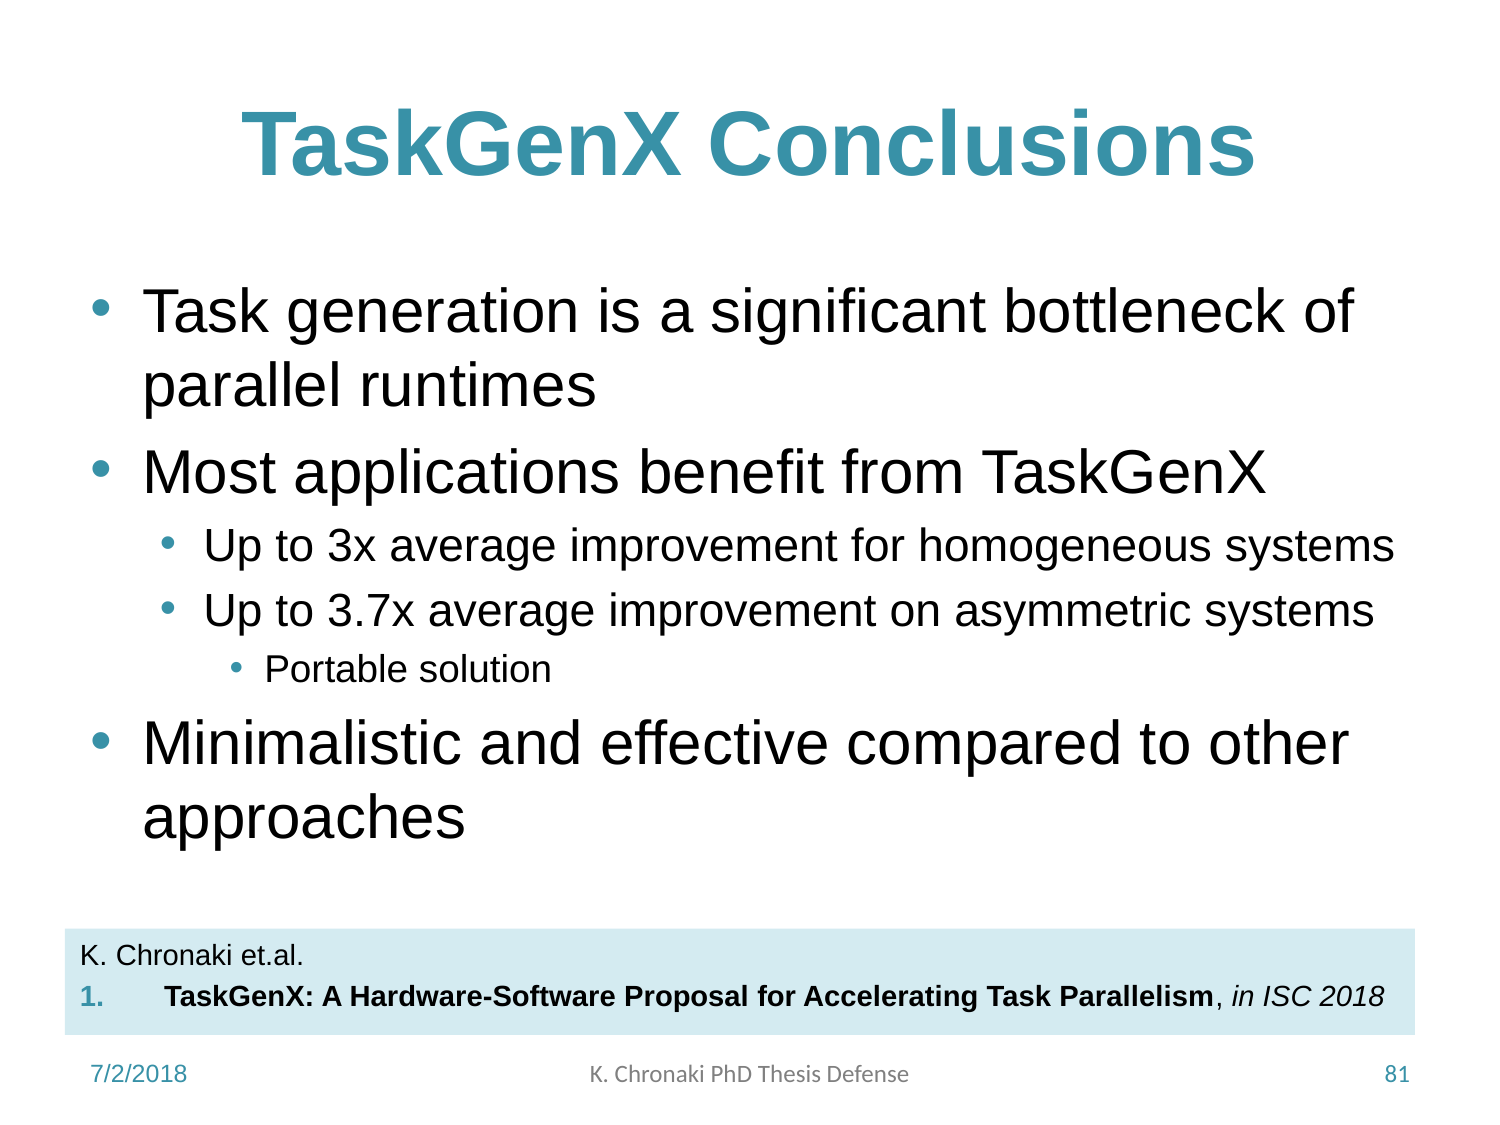

# TaskGenX Conclusions
Task generation is a significant bottleneck of parallel runtimes
Most applications benefit from TaskGenX
Up to 3x average improvement for homogeneous systems
Up to 3.7x average improvement on asymmetric systems
Portable solution
Minimalistic and effective compared to other approaches

K. Chronaki et.al.
TaskGenX: A Hardware-Software Proposal for Accelerating Task Parallelism, in ISC 2018
7/2/2018
K. Chronaki PhD Thesis Defense
81